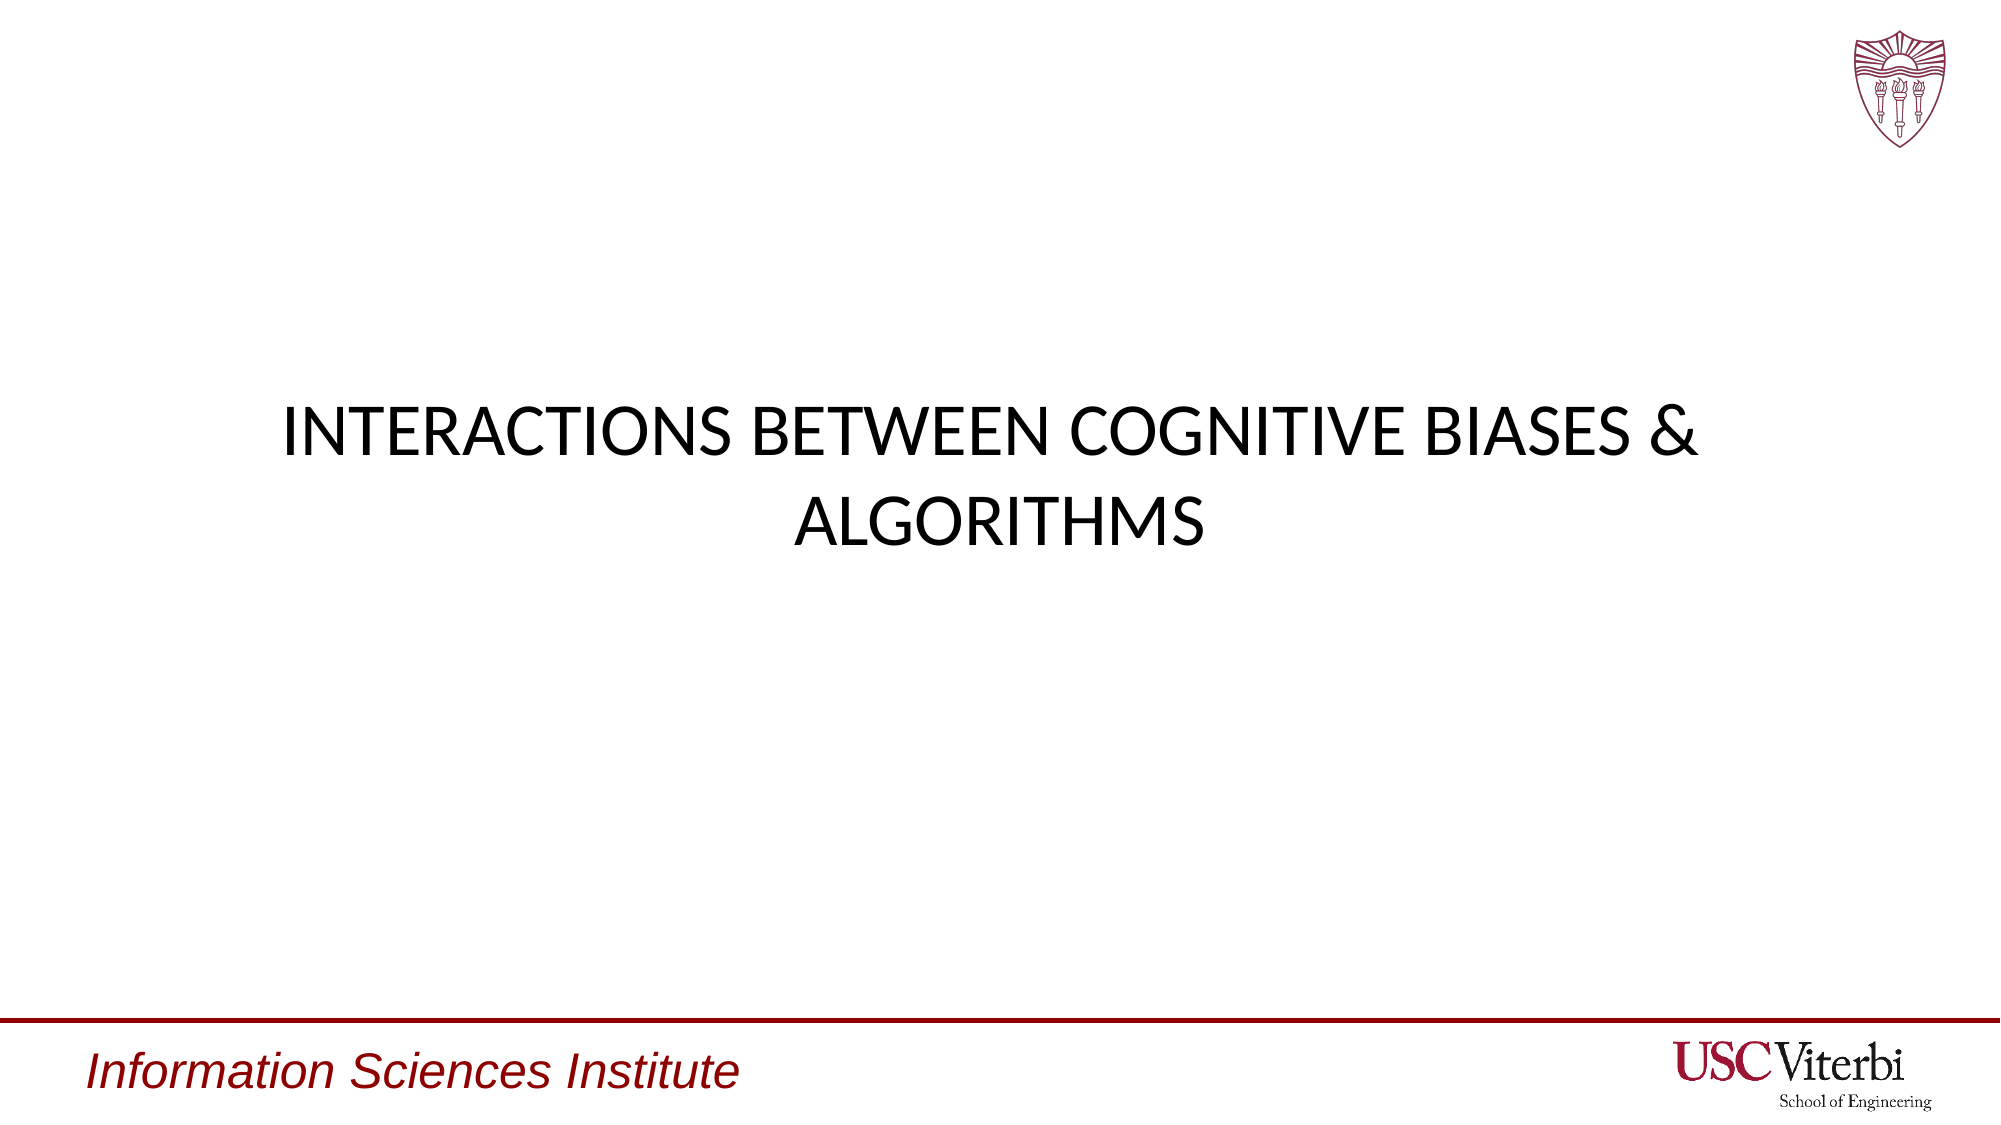

# INTERACTIONS BETWEEN COGNITIVE BIASES & ALGORITHMS